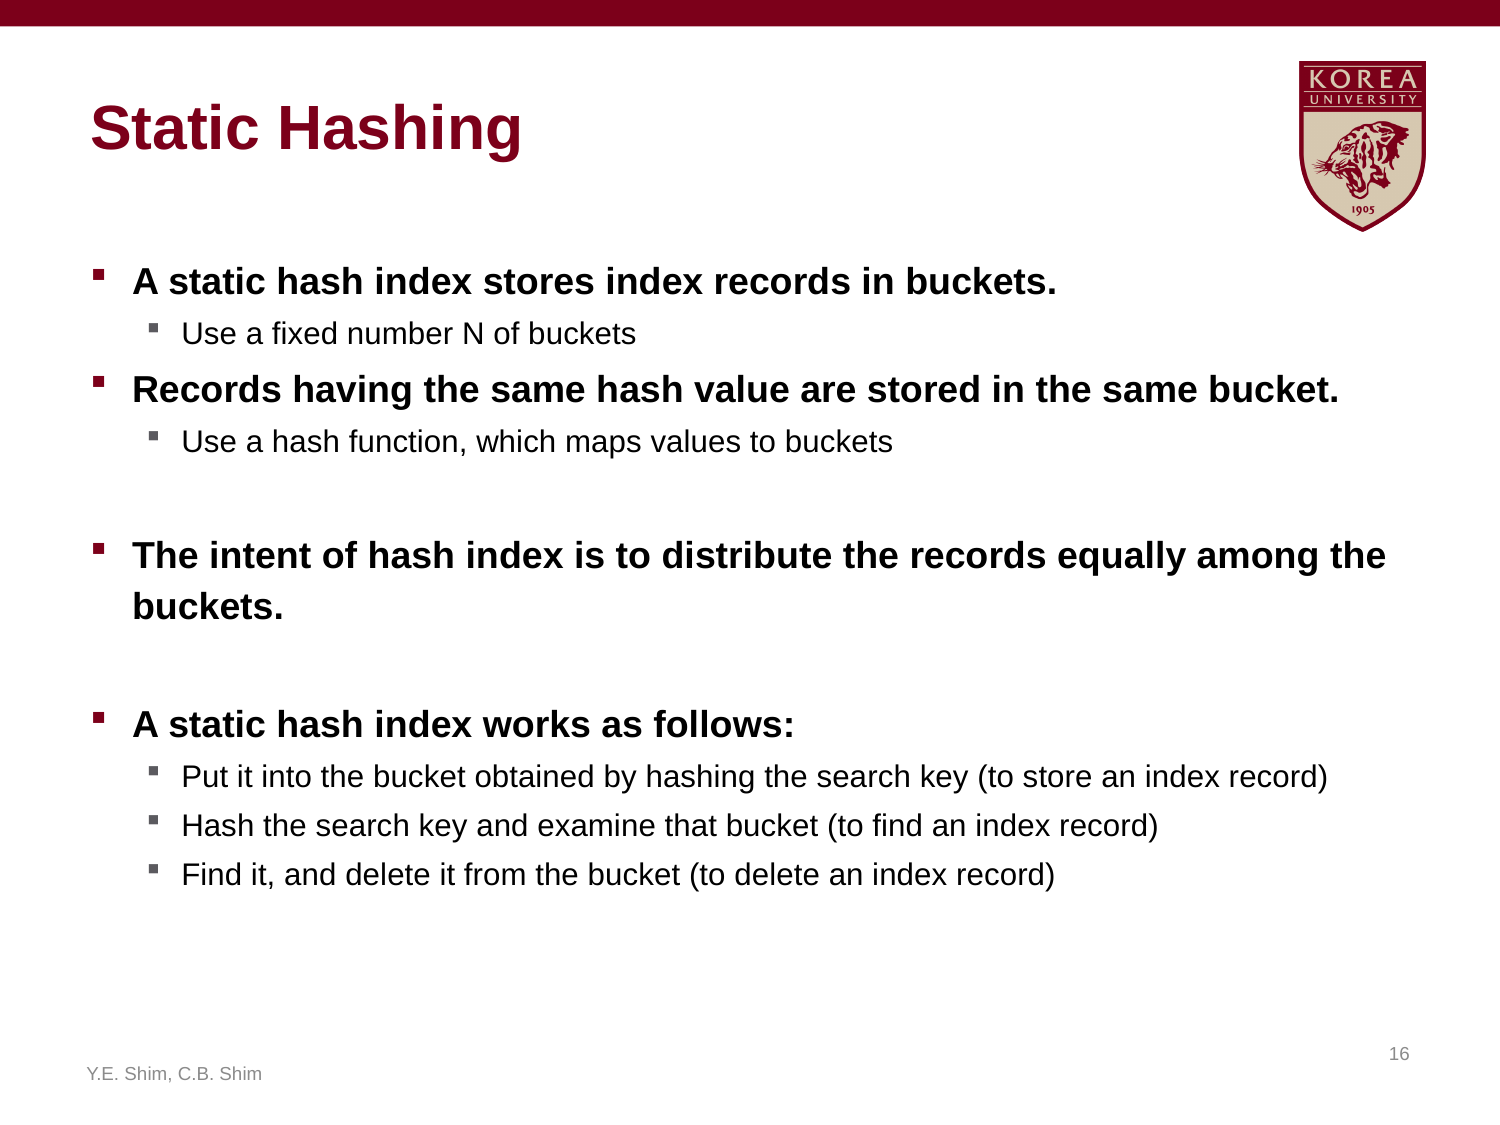

# Static Hashing
A static hash index stores index records in buckets.
Use a fixed number N of buckets
Records having the same hash value are stored in the same bucket.
Use a hash function, which maps values to buckets

The intent of hash index is to distribute the records equally among the buckets.

A static hash index works as follows:
Put it into the bucket obtained by hashing the search key (to store an index record)
Hash the search key and examine that bucket (to find an index record)
Find it, and delete it from the bucket (to delete an index record)

16